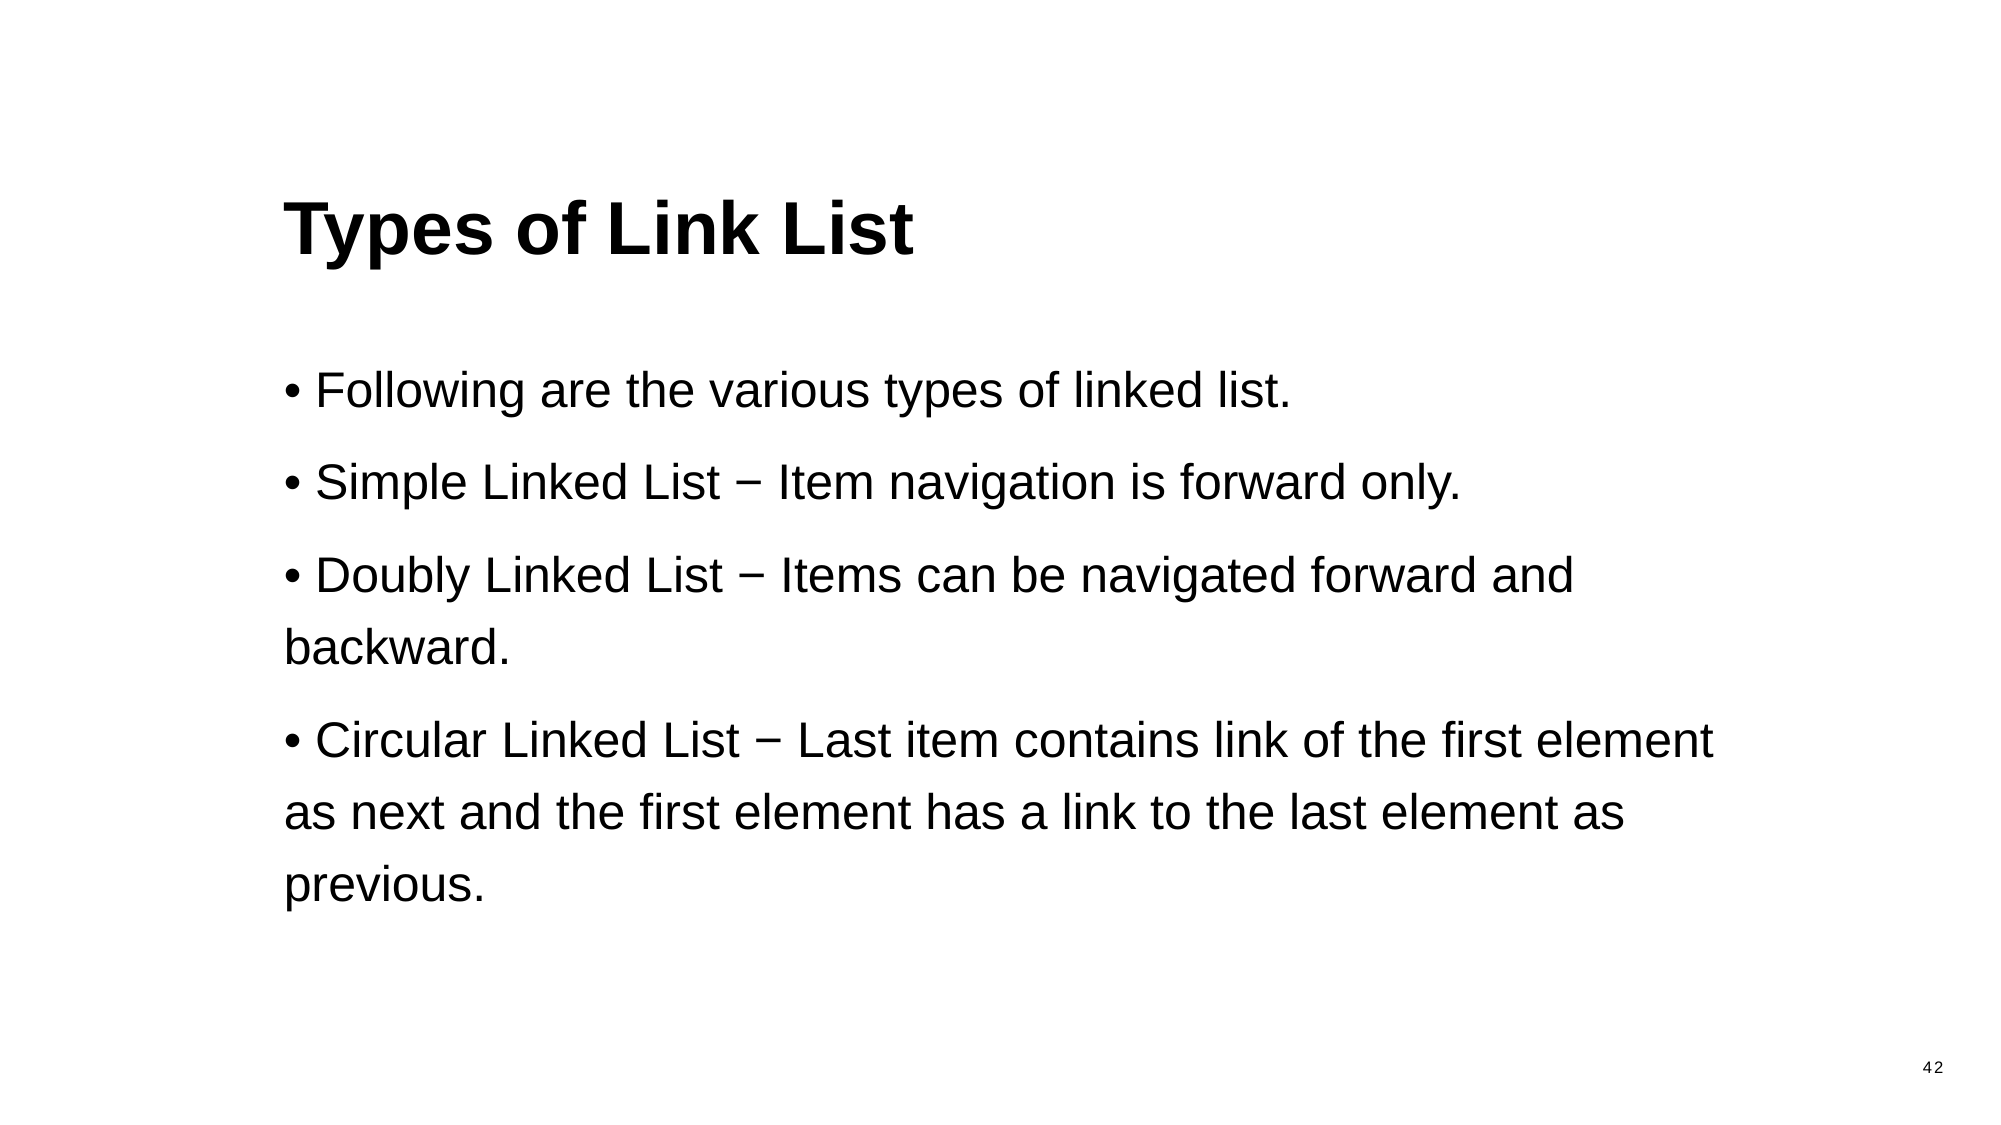

# Types of Link List
• Following are the various types of linked list.
• Simple Linked List − Item navigation is forward only.
• Doubly Linked List − Items can be navigated forward and backward.
• Circular Linked List − Last item contains link of the first element as next and the first element has a link to the last element as previous.

42